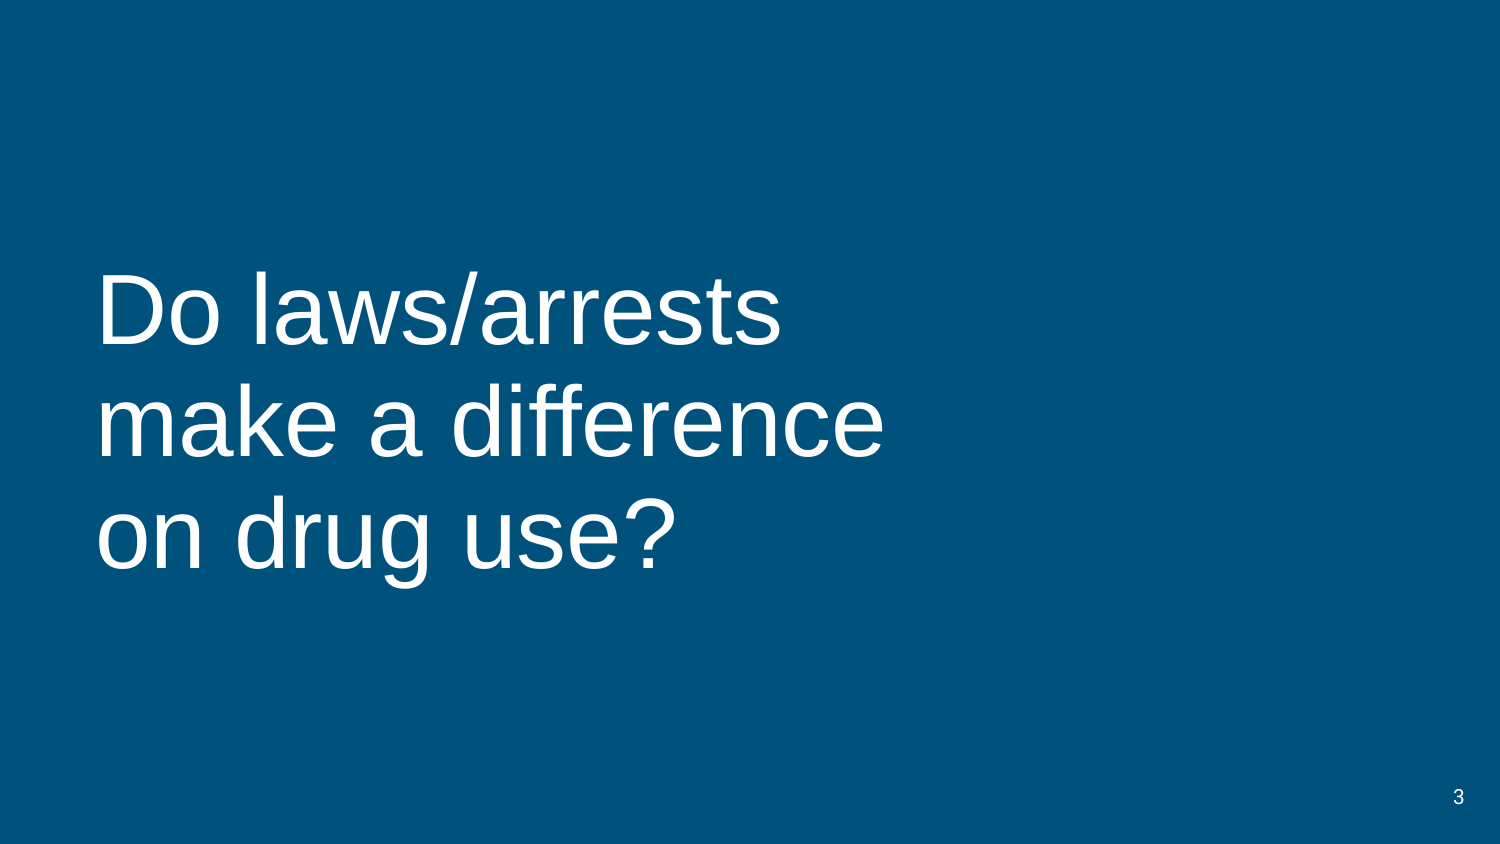

# Do laws/arrests make a difference on drug use?
3